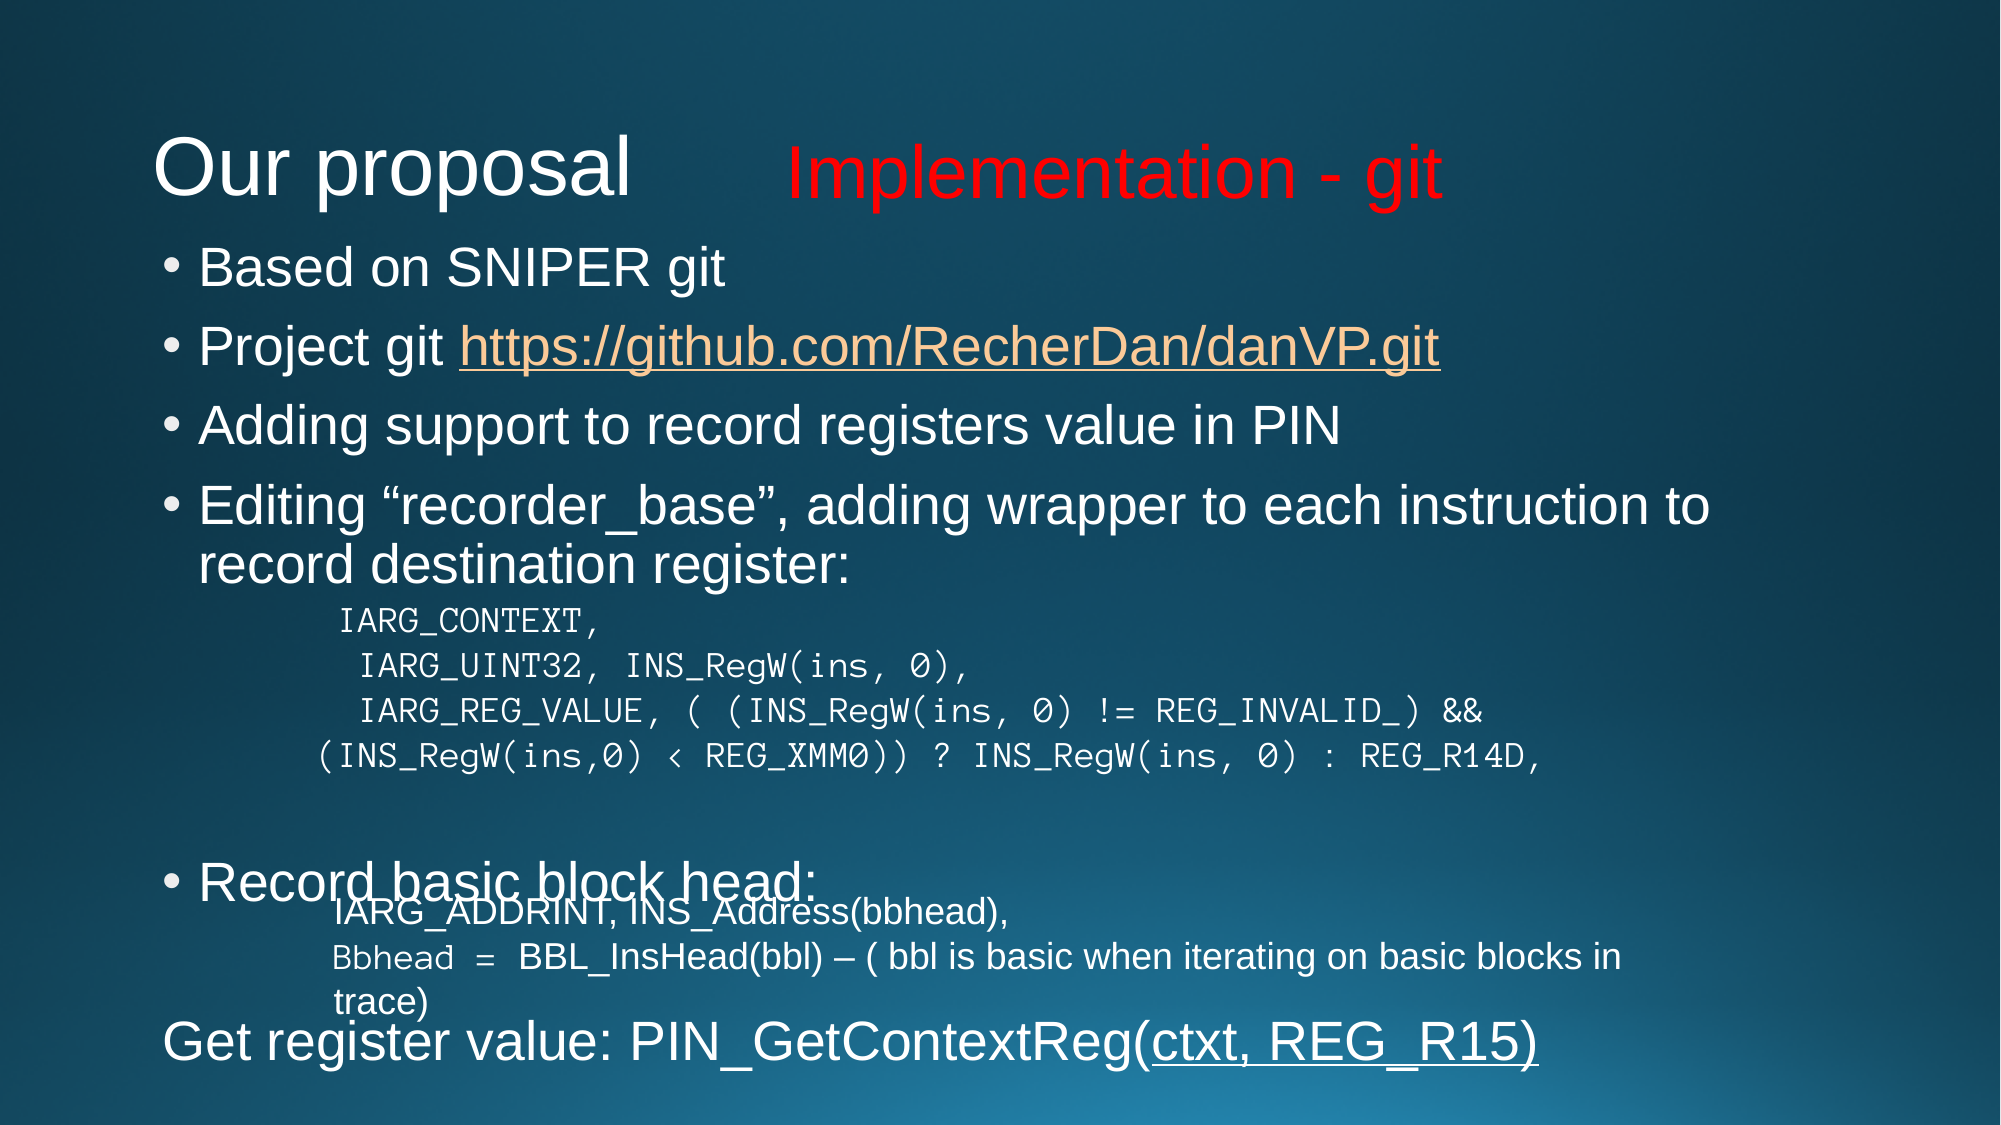

# Our proposal
Implementation - git
Based on SNIPER git
Project git https://github.com/RecherDan/danVP.git
Adding support to record registers value in PIN
Editing “recorder_base”, adding wrapper to each instruction to record destination register:

Record basic block head:

Get register value: PIN_GetContextReg(ctxt, REG_R15)

 IARG_CONTEXT,
  IARG_UINT32, INS_RegW(ins, 0),
  IARG_REG_VALUE, ( (INS_RegW(ins, 0) != REG_INVALID_) && (INS_RegW(ins,0) < REG_XMM0)) ? INS_RegW(ins, 0) : REG_R14D,
IARG_ADDRINT, INS_Address(bbhead),
Bbhead = BBL_InsHead(bbl) – ( bbl is basic when iterating on basic blocks in trace)